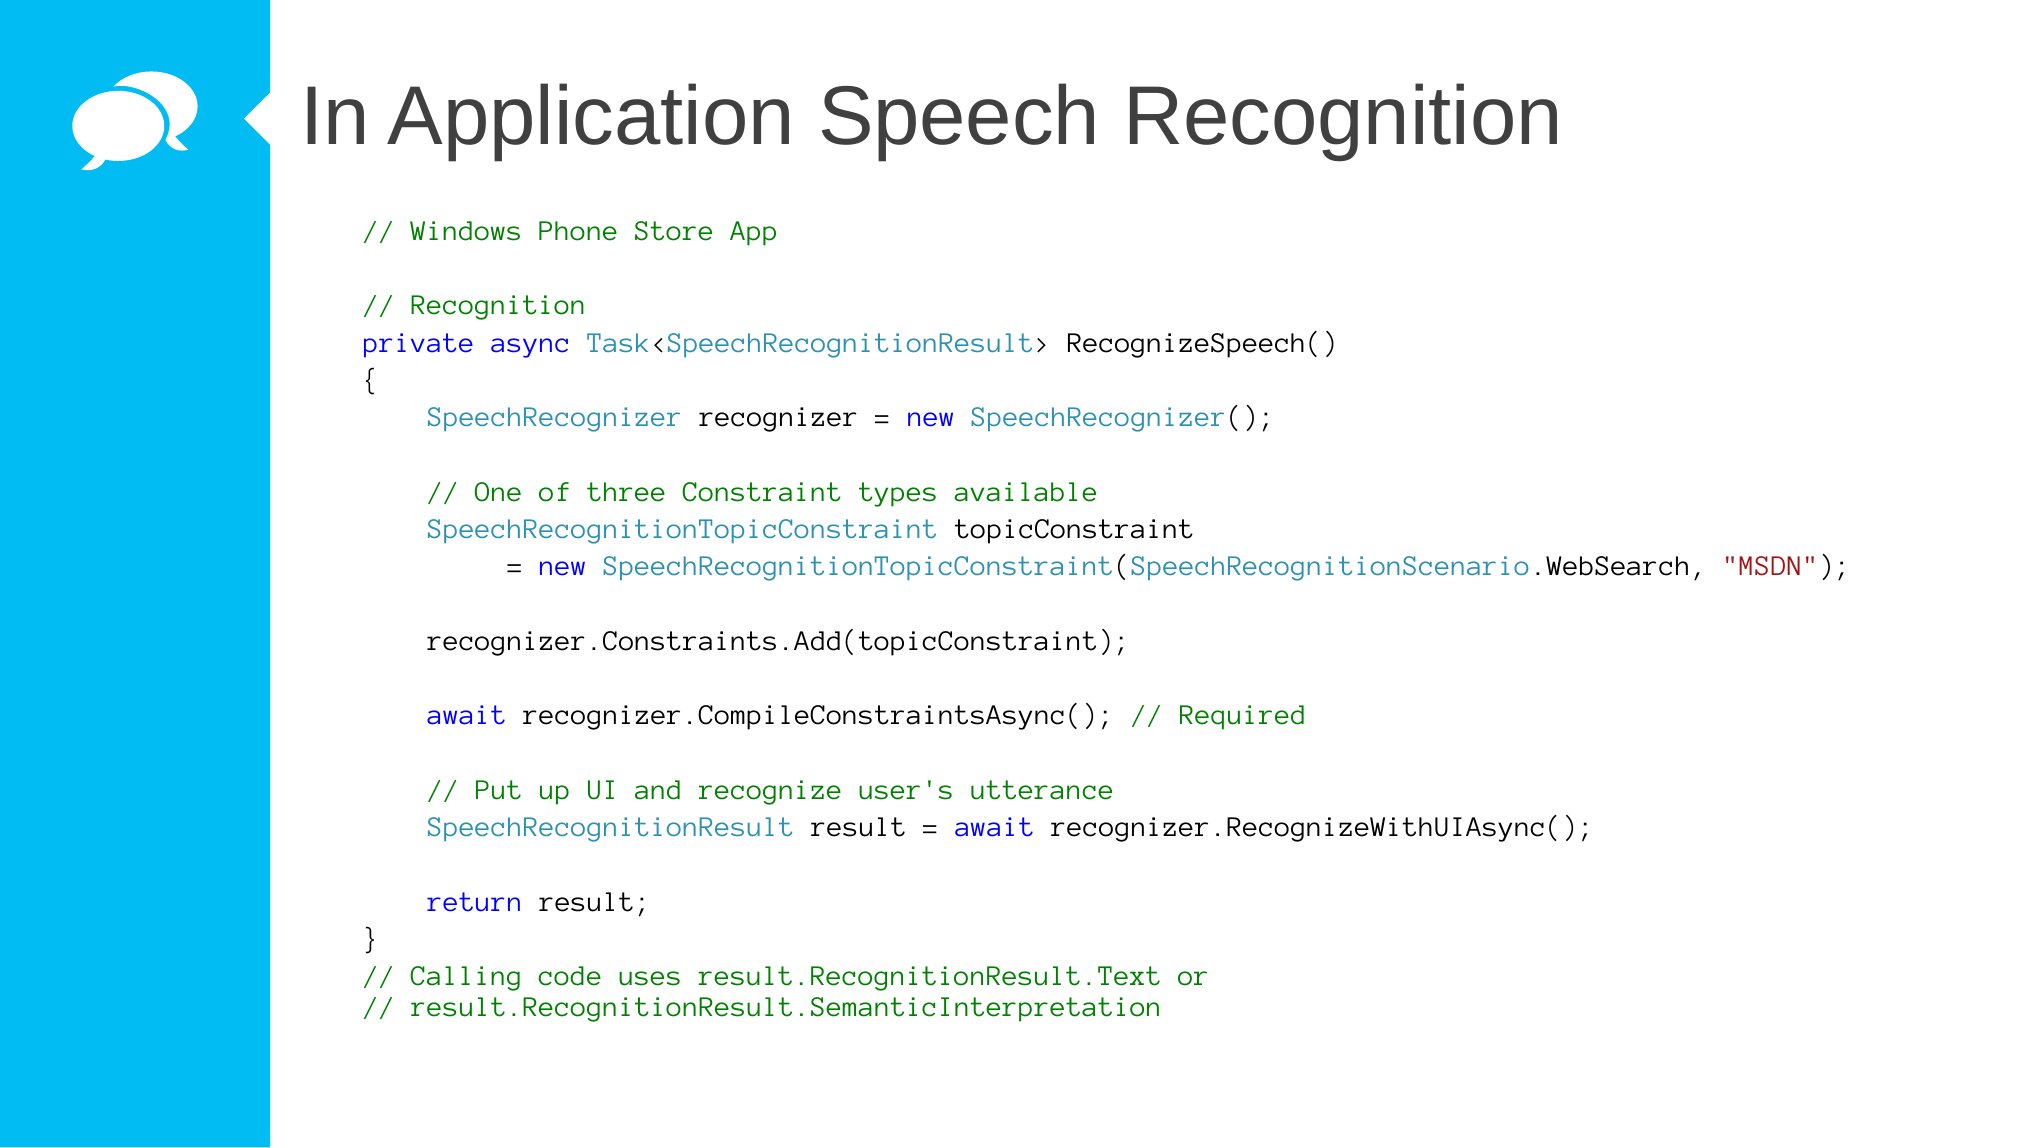

In Application Speech Recognition
// Windows Phone Store App

// Recognition
private async Task<SpeechRecognitionResult> RecognizeSpeech()
{
    SpeechRecognizer recognizer = new SpeechRecognizer();

    // One of three Constraint types available
    SpeechRecognitionTopicConstraint topicConstraint
         = new SpeechRecognitionTopicConstraint(SpeechRecognitionScenario.WebSearch, "MSDN");

    recognizer.Constraints.Add(topicConstraint);

    await recognizer.CompileConstraintsAsync(); // Required

    // Put up UI and recognize user's utterance
    SpeechRecognitionResult result = await recognizer.RecognizeWithUIAsync();

    return result;
}
// Calling code uses result.RecognitionResult.Text or
// result.RecognitionResult.SemanticInterpretation